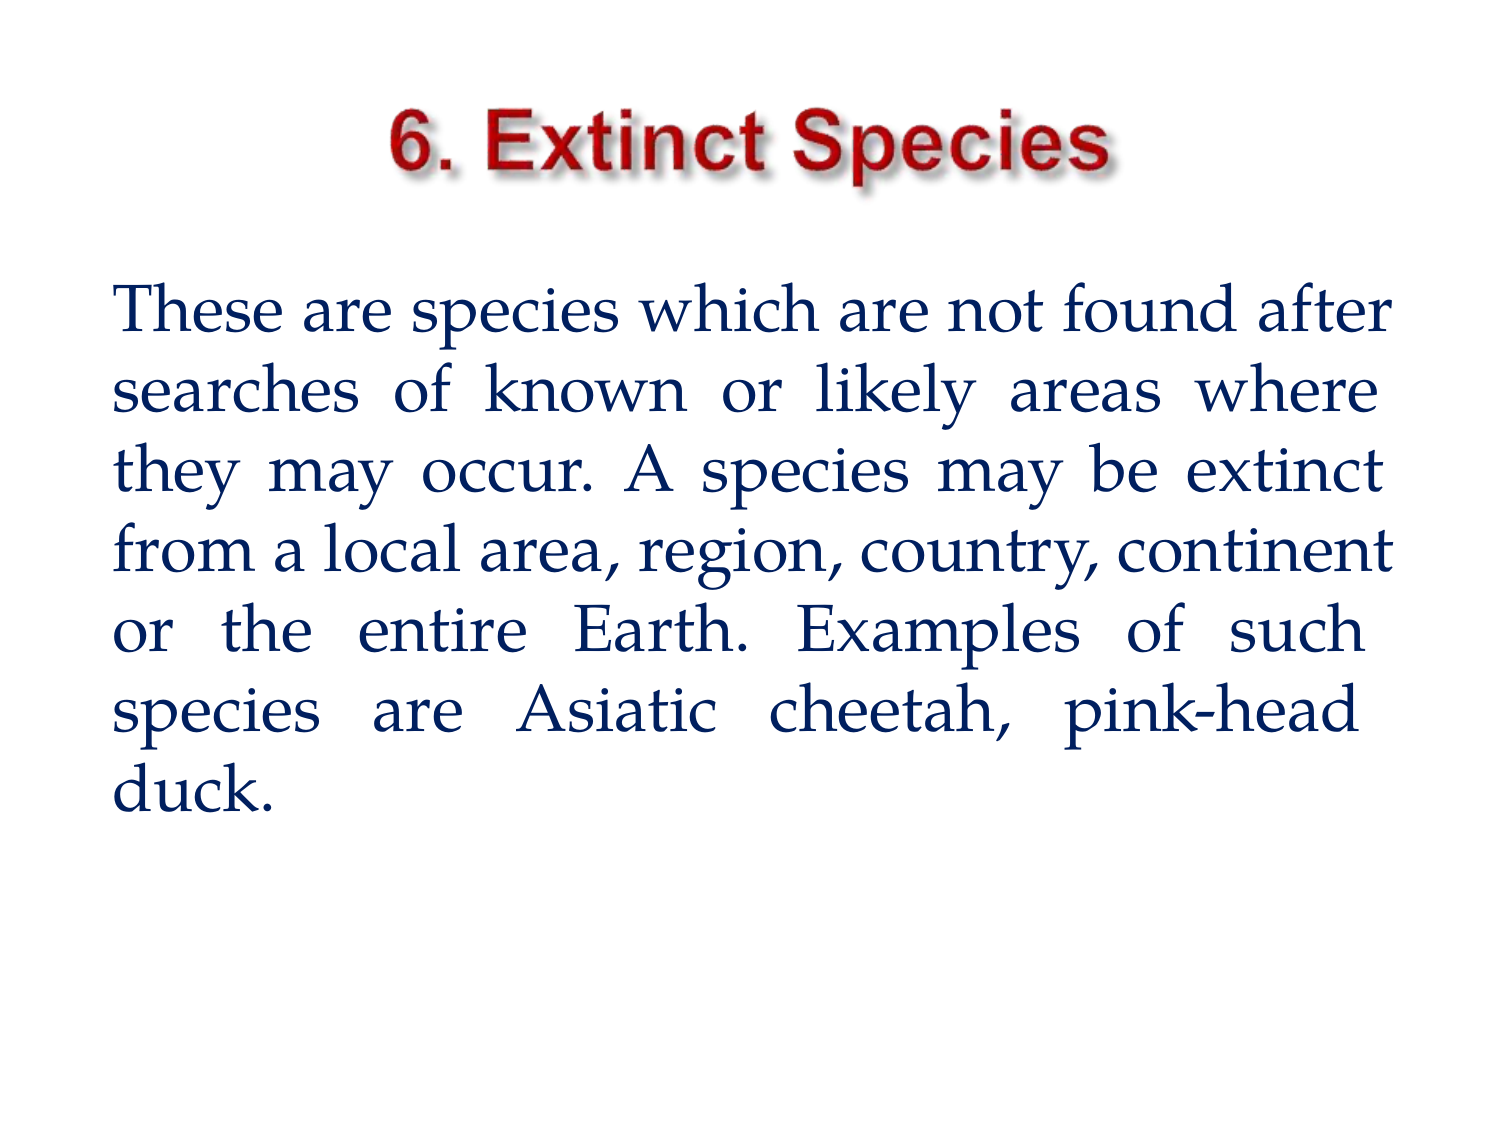

These are species which are not found after  searches of known or likely areas where  they may occur. A species may be extinct  from a local area, region, country, continent  or the entire Earth. Examples of such  species are Asiatic cheetah, pink-head  duck.